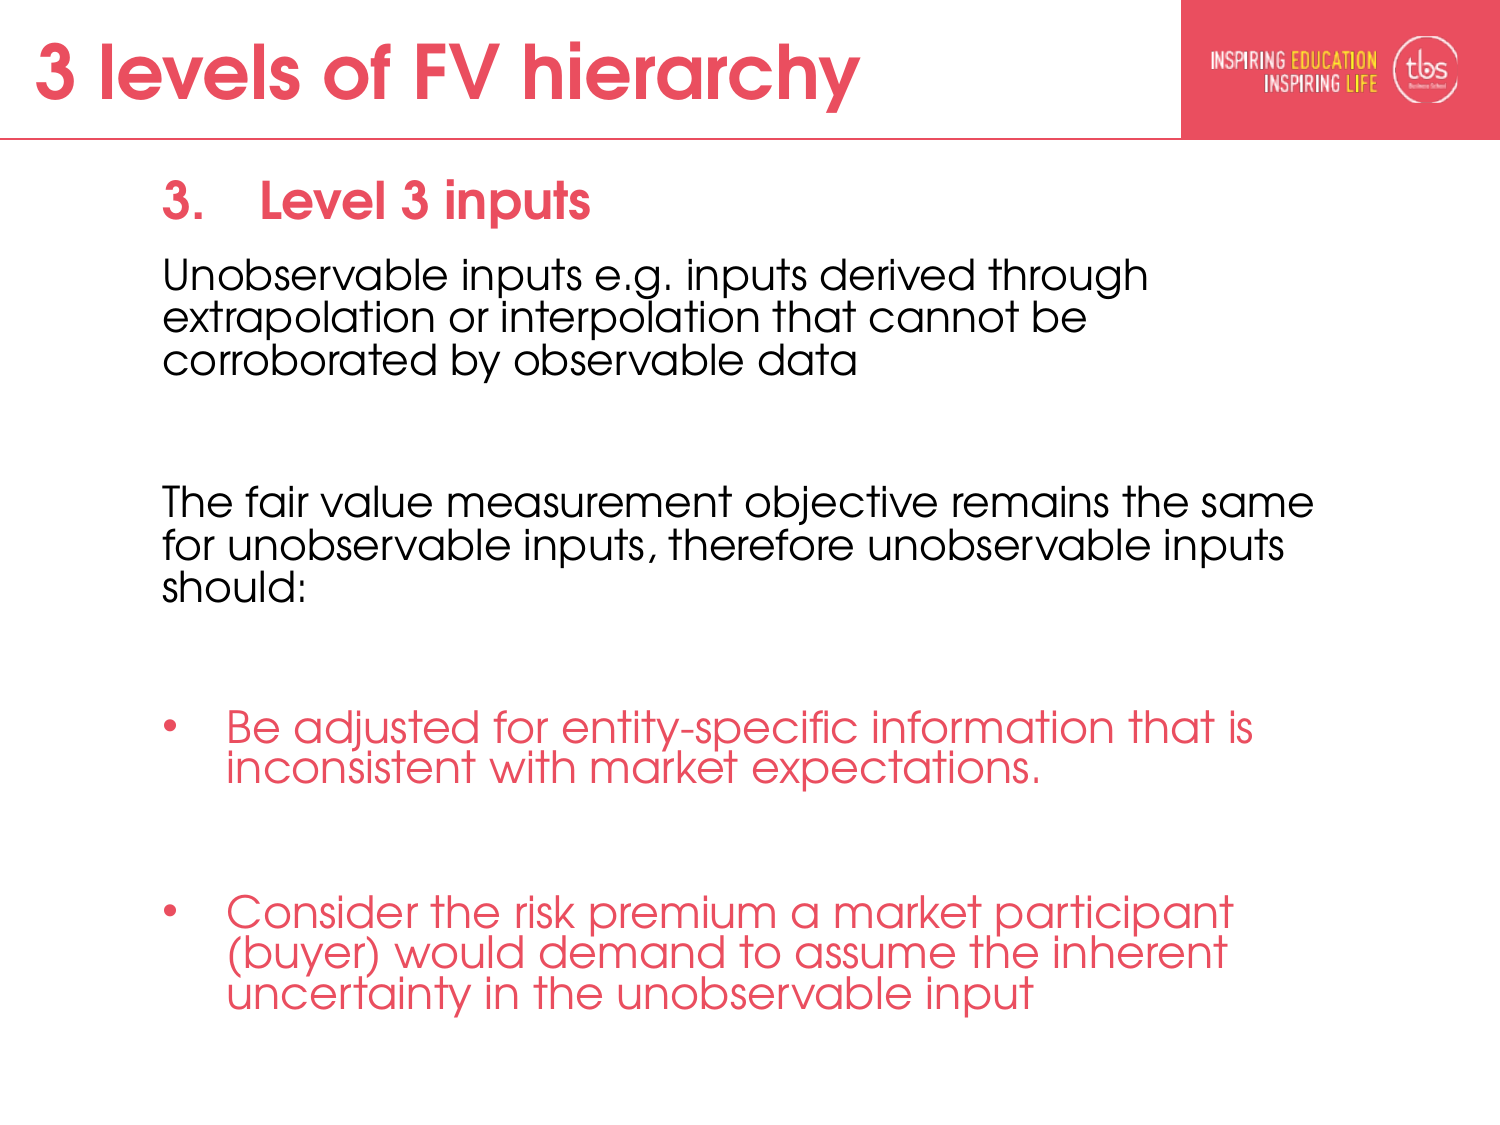

# 3 levels of FV hierarchy
Level 3 inputs
Unobservable inputs e.g. inputs derived through extrapolation or interpolation that cannot be corroborated by observable data

The fair value measurement objective remains the same for unobservable inputs, therefore unobservable inputs should:

Be adjusted for entity-specific information that is inconsistent with market expectations.

Consider the risk premium a market participant (buyer) would demand to assume the inherent uncertainty in the unobservable input